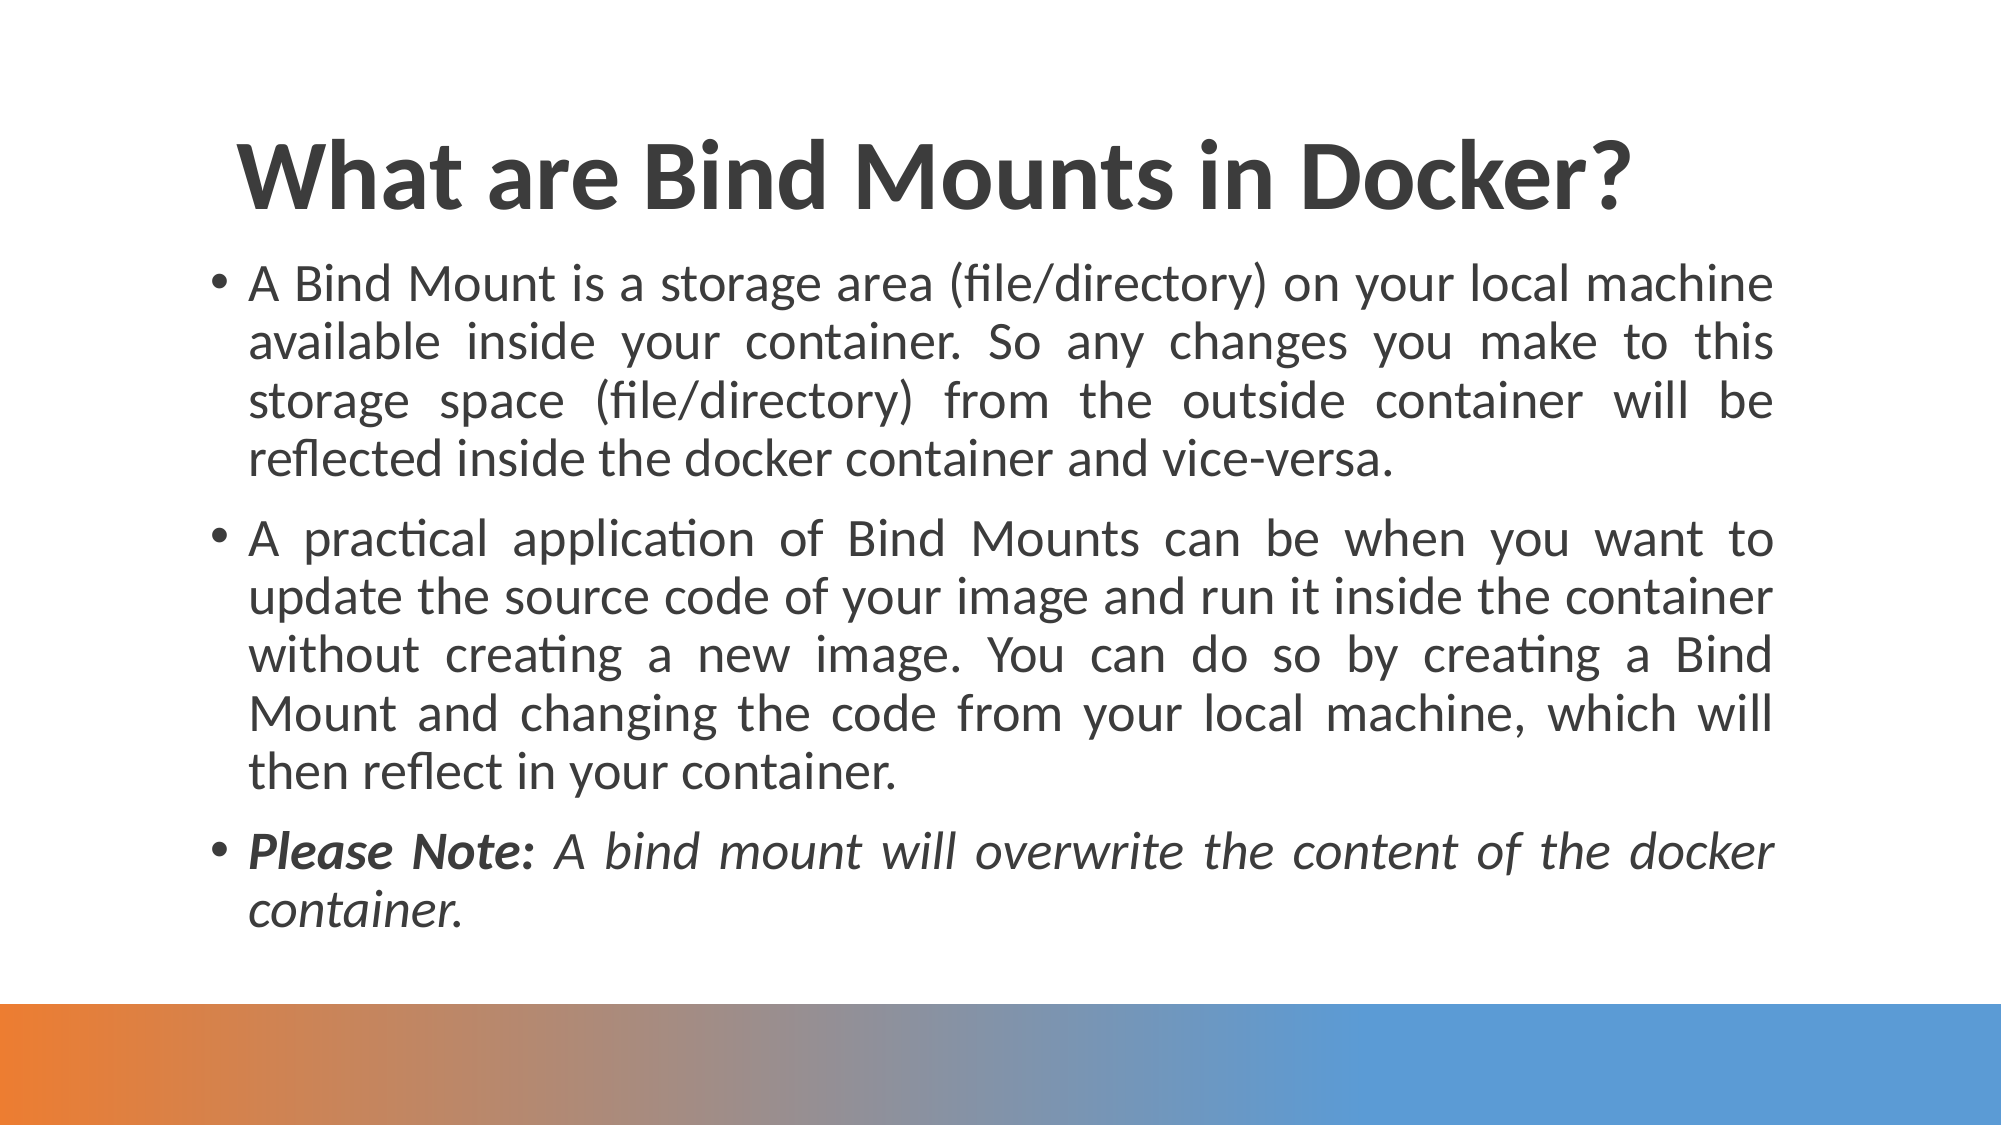

What are Bind Mounts in Docker?

A Bind Mount is a storage area (file/directory) on your local machine available inside your container. So any changes you make to this storage space (file/directory) from the outside container will be reflected inside the docker container and vice-versa.
A practical application of Bind Mounts can be when you want to update the source code of your image and run it inside the container without creating a new image. You can do so by creating a Bind Mount and changing the code from your local machine, which will then reflect in your container.
Please Note: A bind mount will overwrite the content of the docker container.